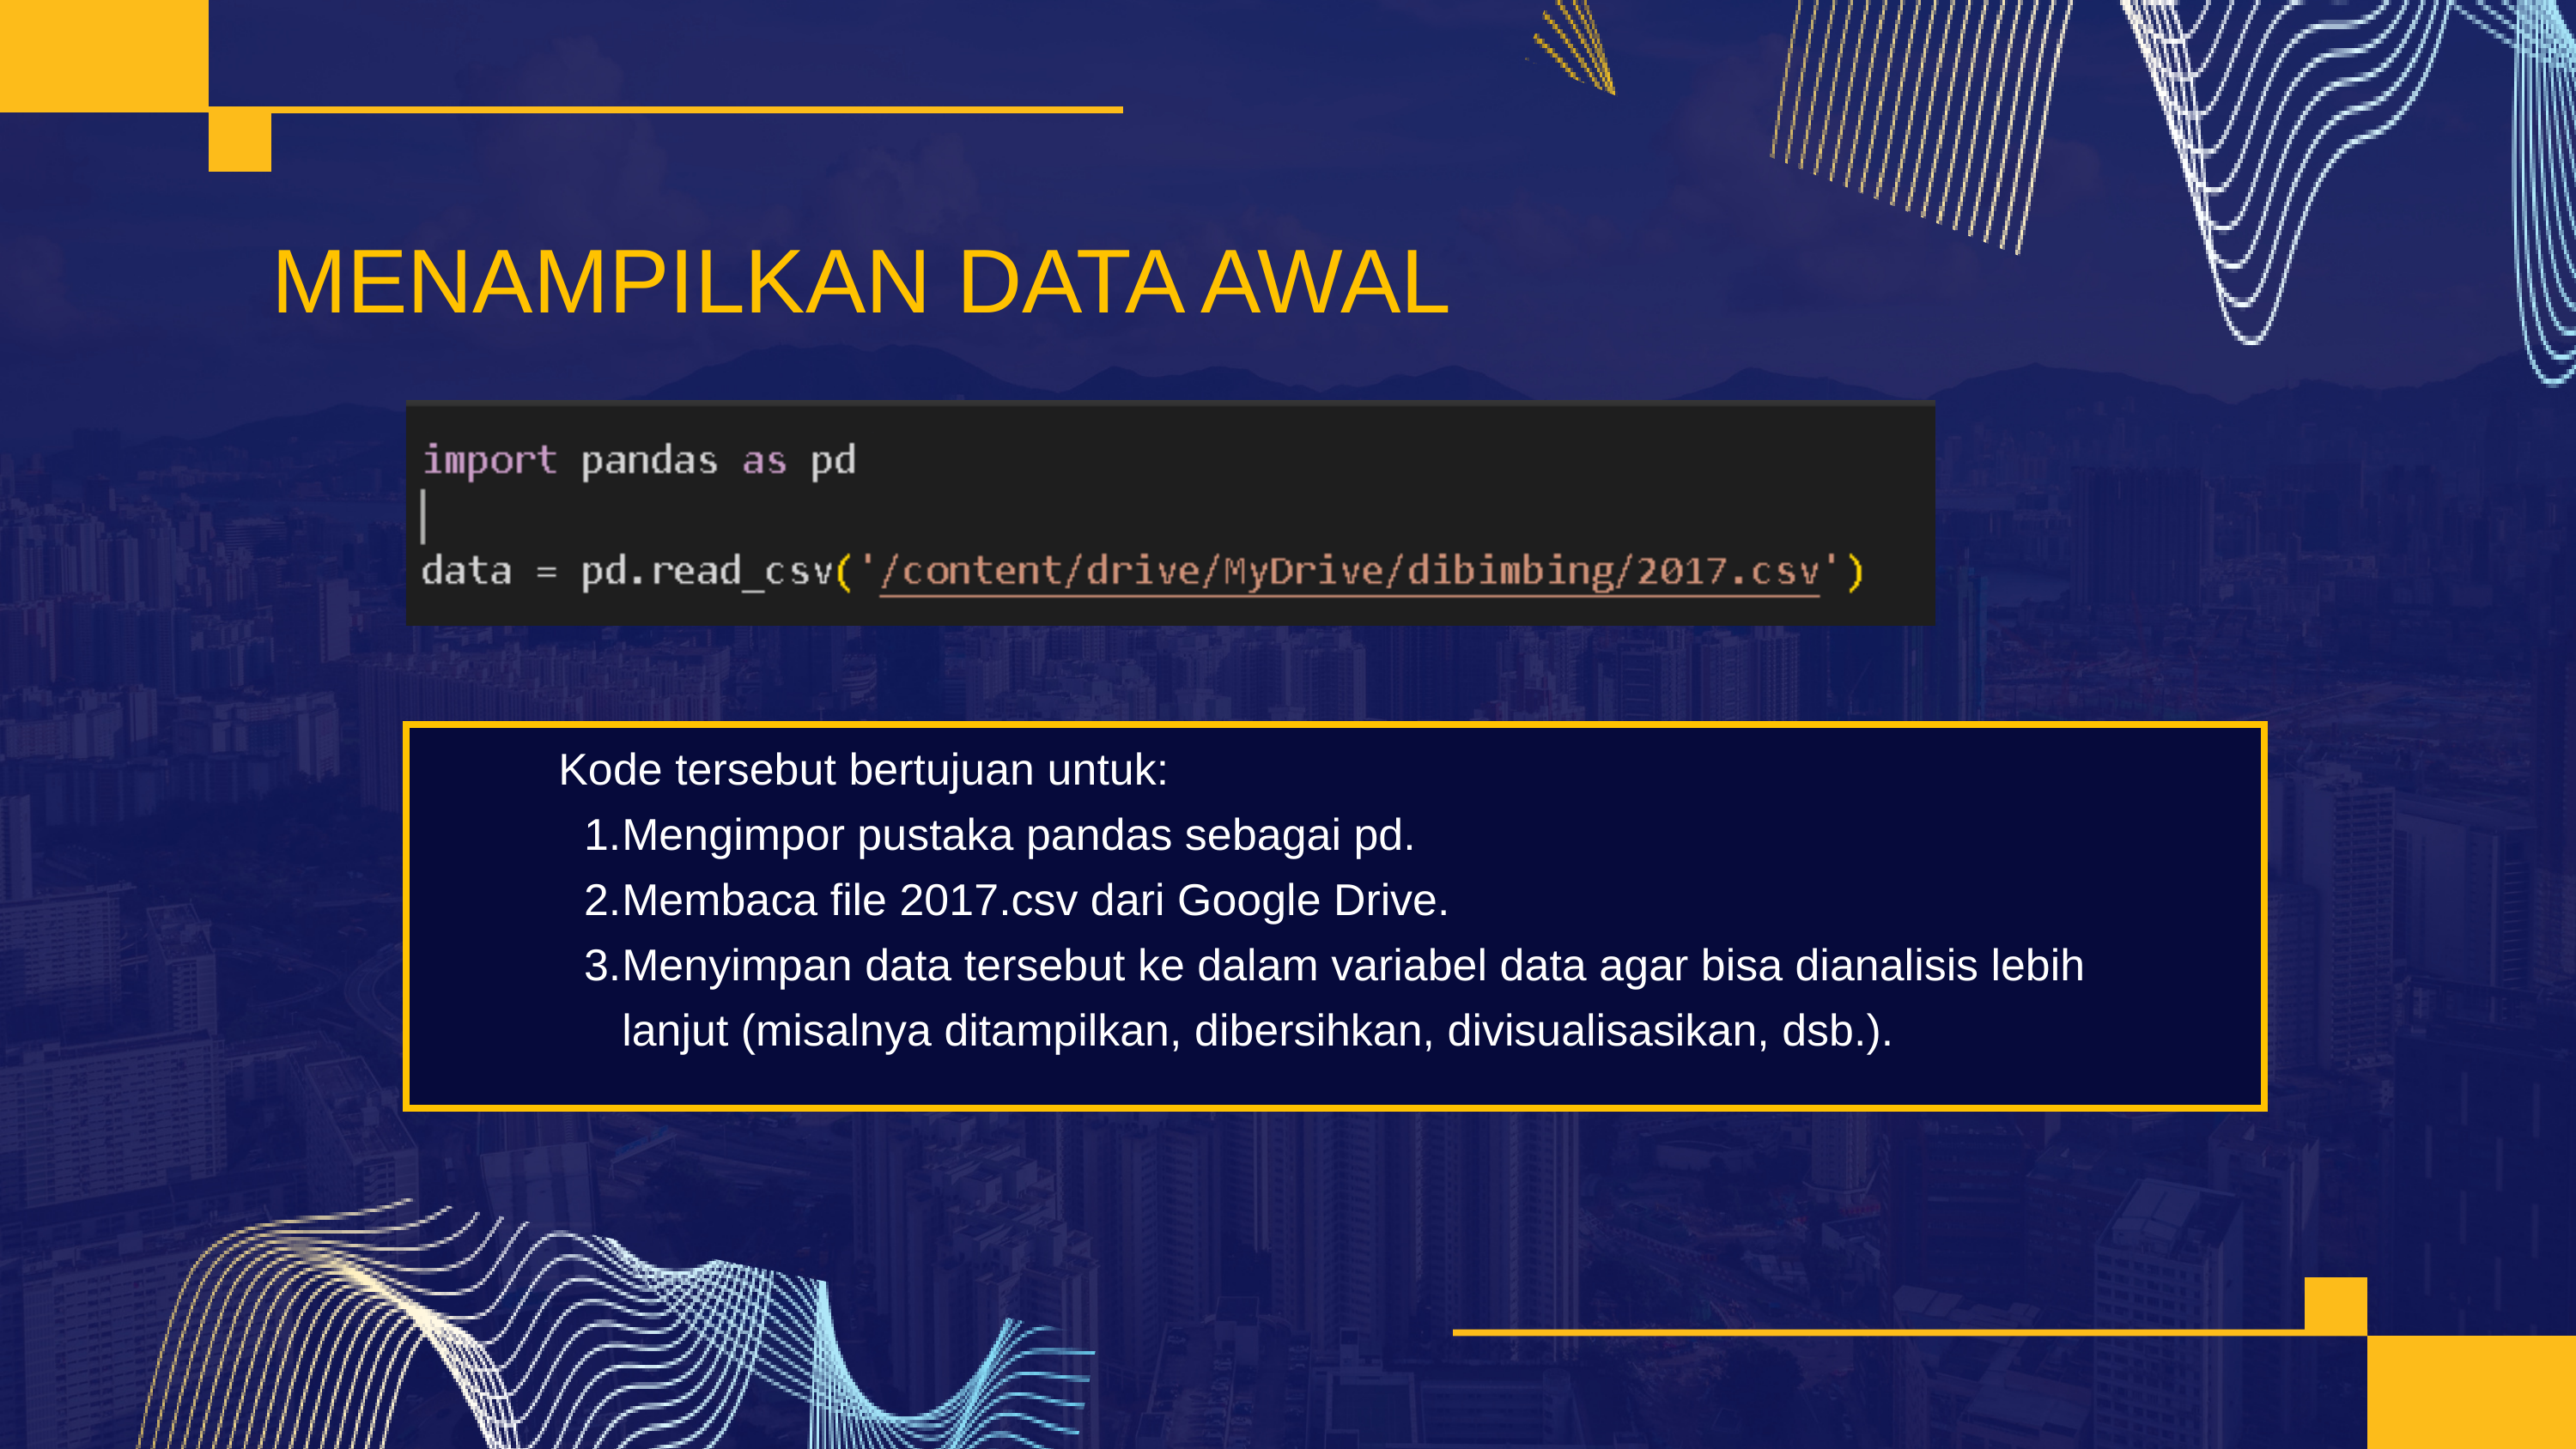

MENAMPILKAN DATA AWAL

 Kode tersebut bertujuan untuk:
Mengimpor pustaka pandas sebagai pd.
Membaca file 2017.csv dari Google Drive.
Menyimpan data tersebut ke dalam variabel data agar bisa dianalisis lebih lanjut (misalnya ditampilkan, dibersihkan, divisualisasikan, dsb.).